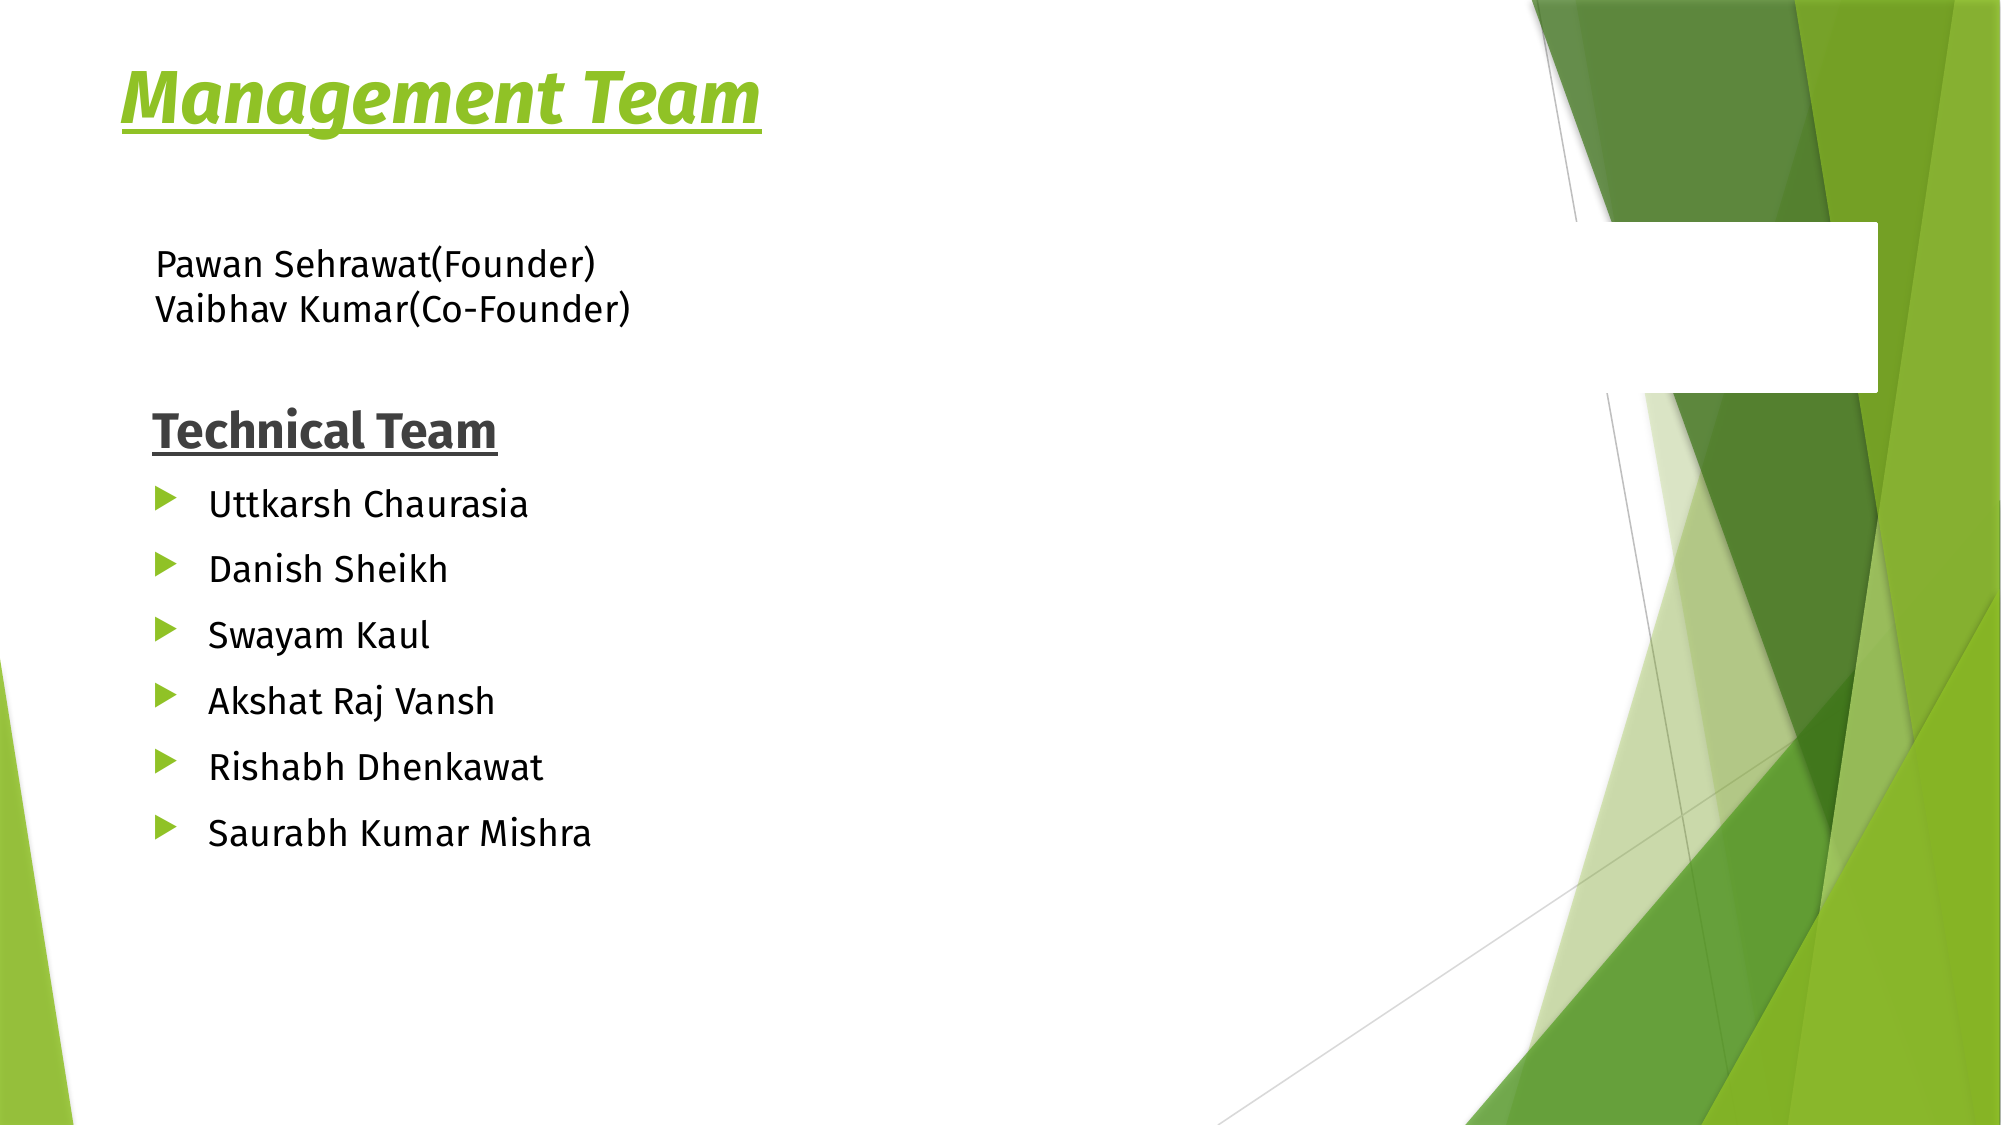

# Management Team
Pawan Sehrawat(Founder)
Vaibhav Kumar(Co-Founder)

Technical Team
Uttkarsh Chaurasia
Danish Sheikh
Swayam Kaul
Akshat Raj Vansh
Rishabh Dhenkawat
Saurabh Kumar Mishra